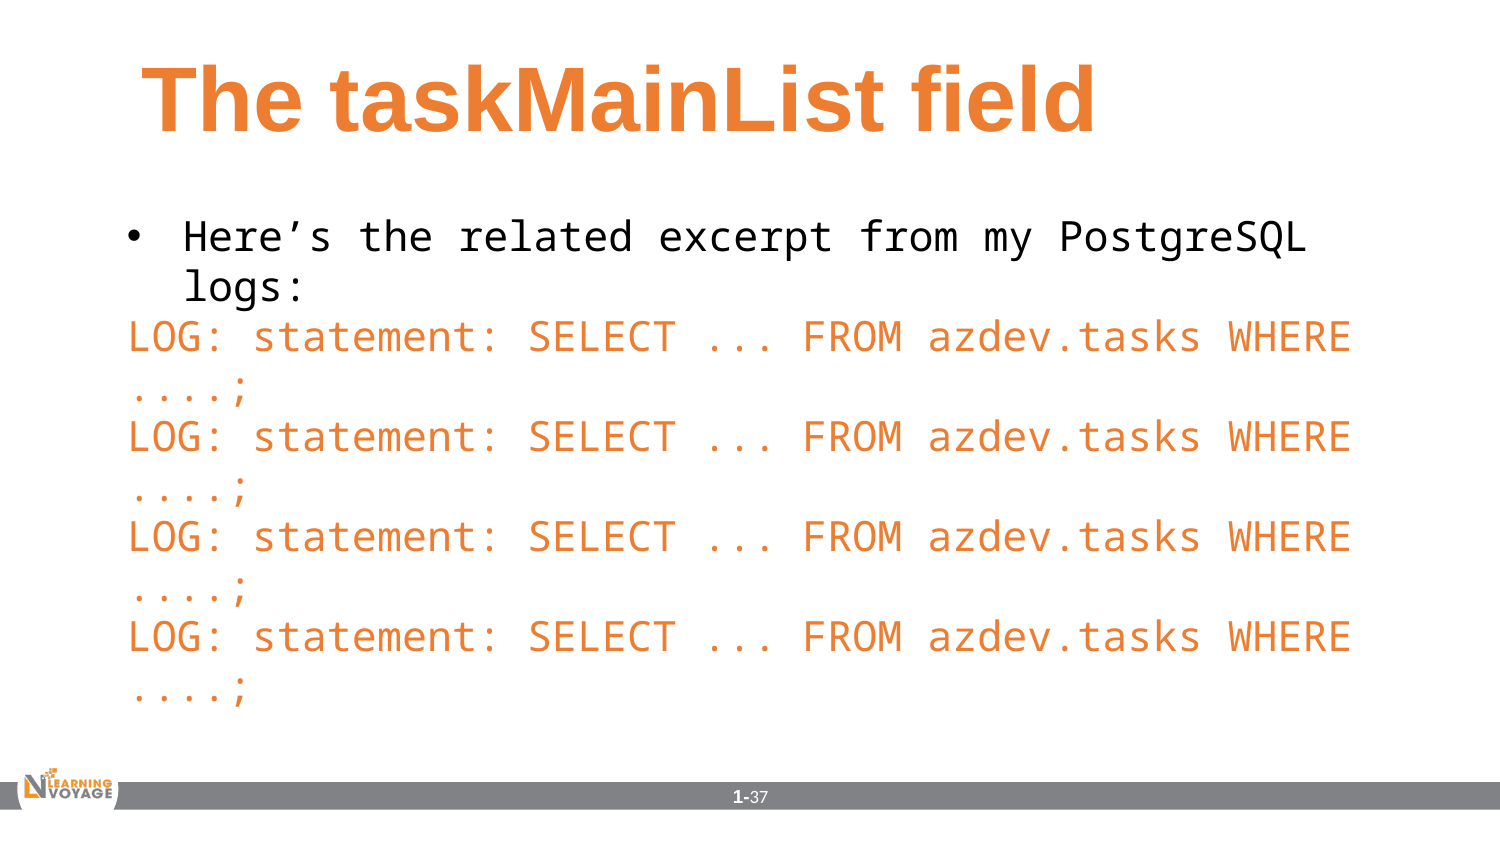

The taskMainList field
Here’s the related excerpt from my PostgreSQL logs:
LOG: statement: SELECT ... FROM azdev.tasks WHERE ....;
LOG: statement: SELECT ... FROM azdev.tasks WHERE ....;
LOG: statement: SELECT ... FROM azdev.tasks WHERE ....;
LOG: statement: SELECT ... FROM azdev.tasks WHERE ....;
1-37